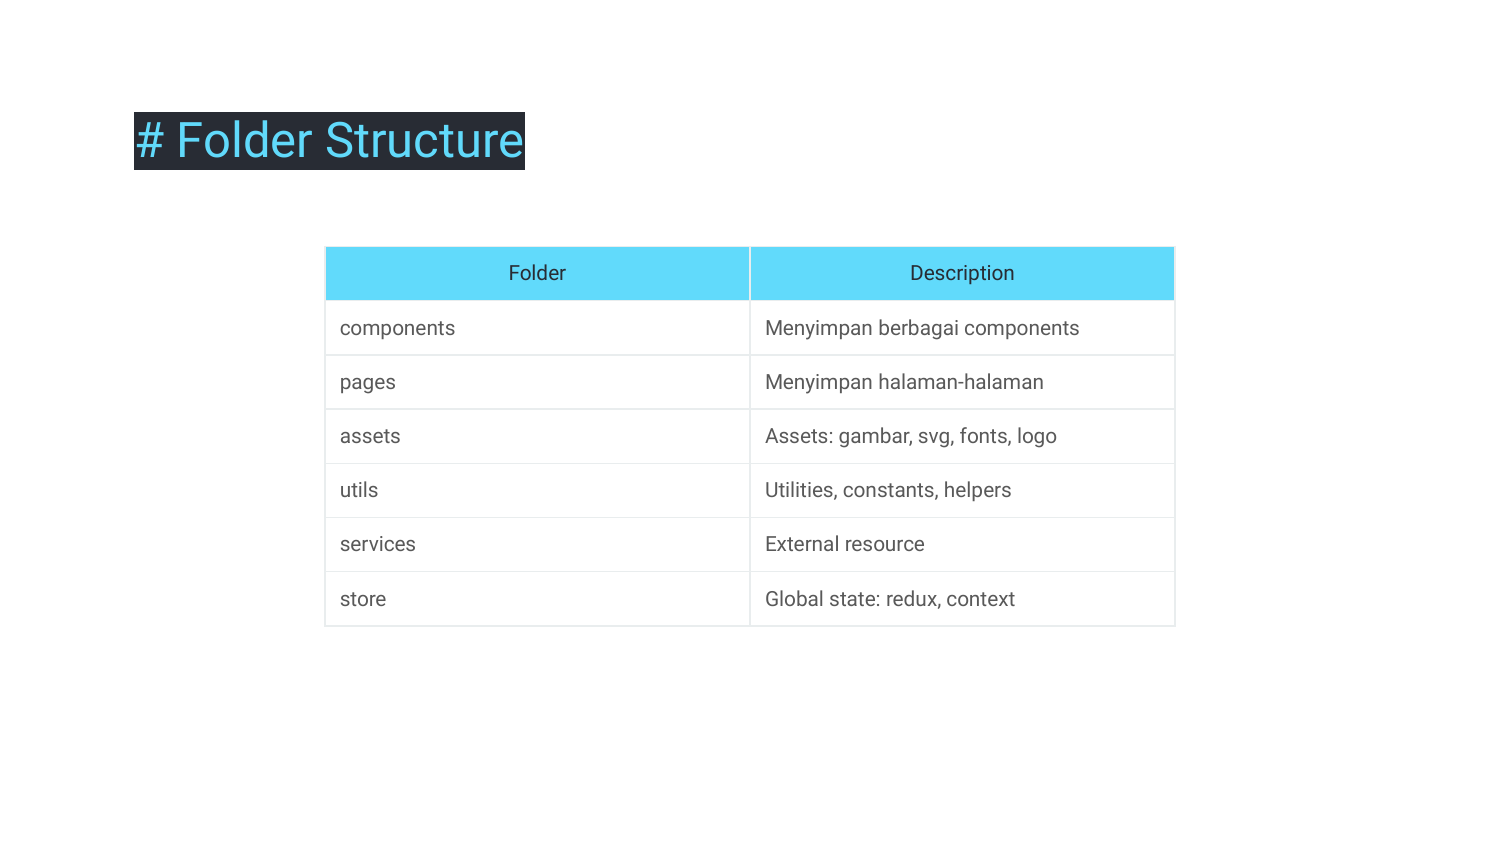

# Folder Structure
| Folder | Description |
| --- | --- |
| components | Menyimpan berbagai components |
| pages | Menyimpan halaman-halaman |
| assets | Assets: gambar, svg, fonts, logo |
| utils | Utilities, constants, helpers |
| services | External resource |
| store | Global state: redux, context |